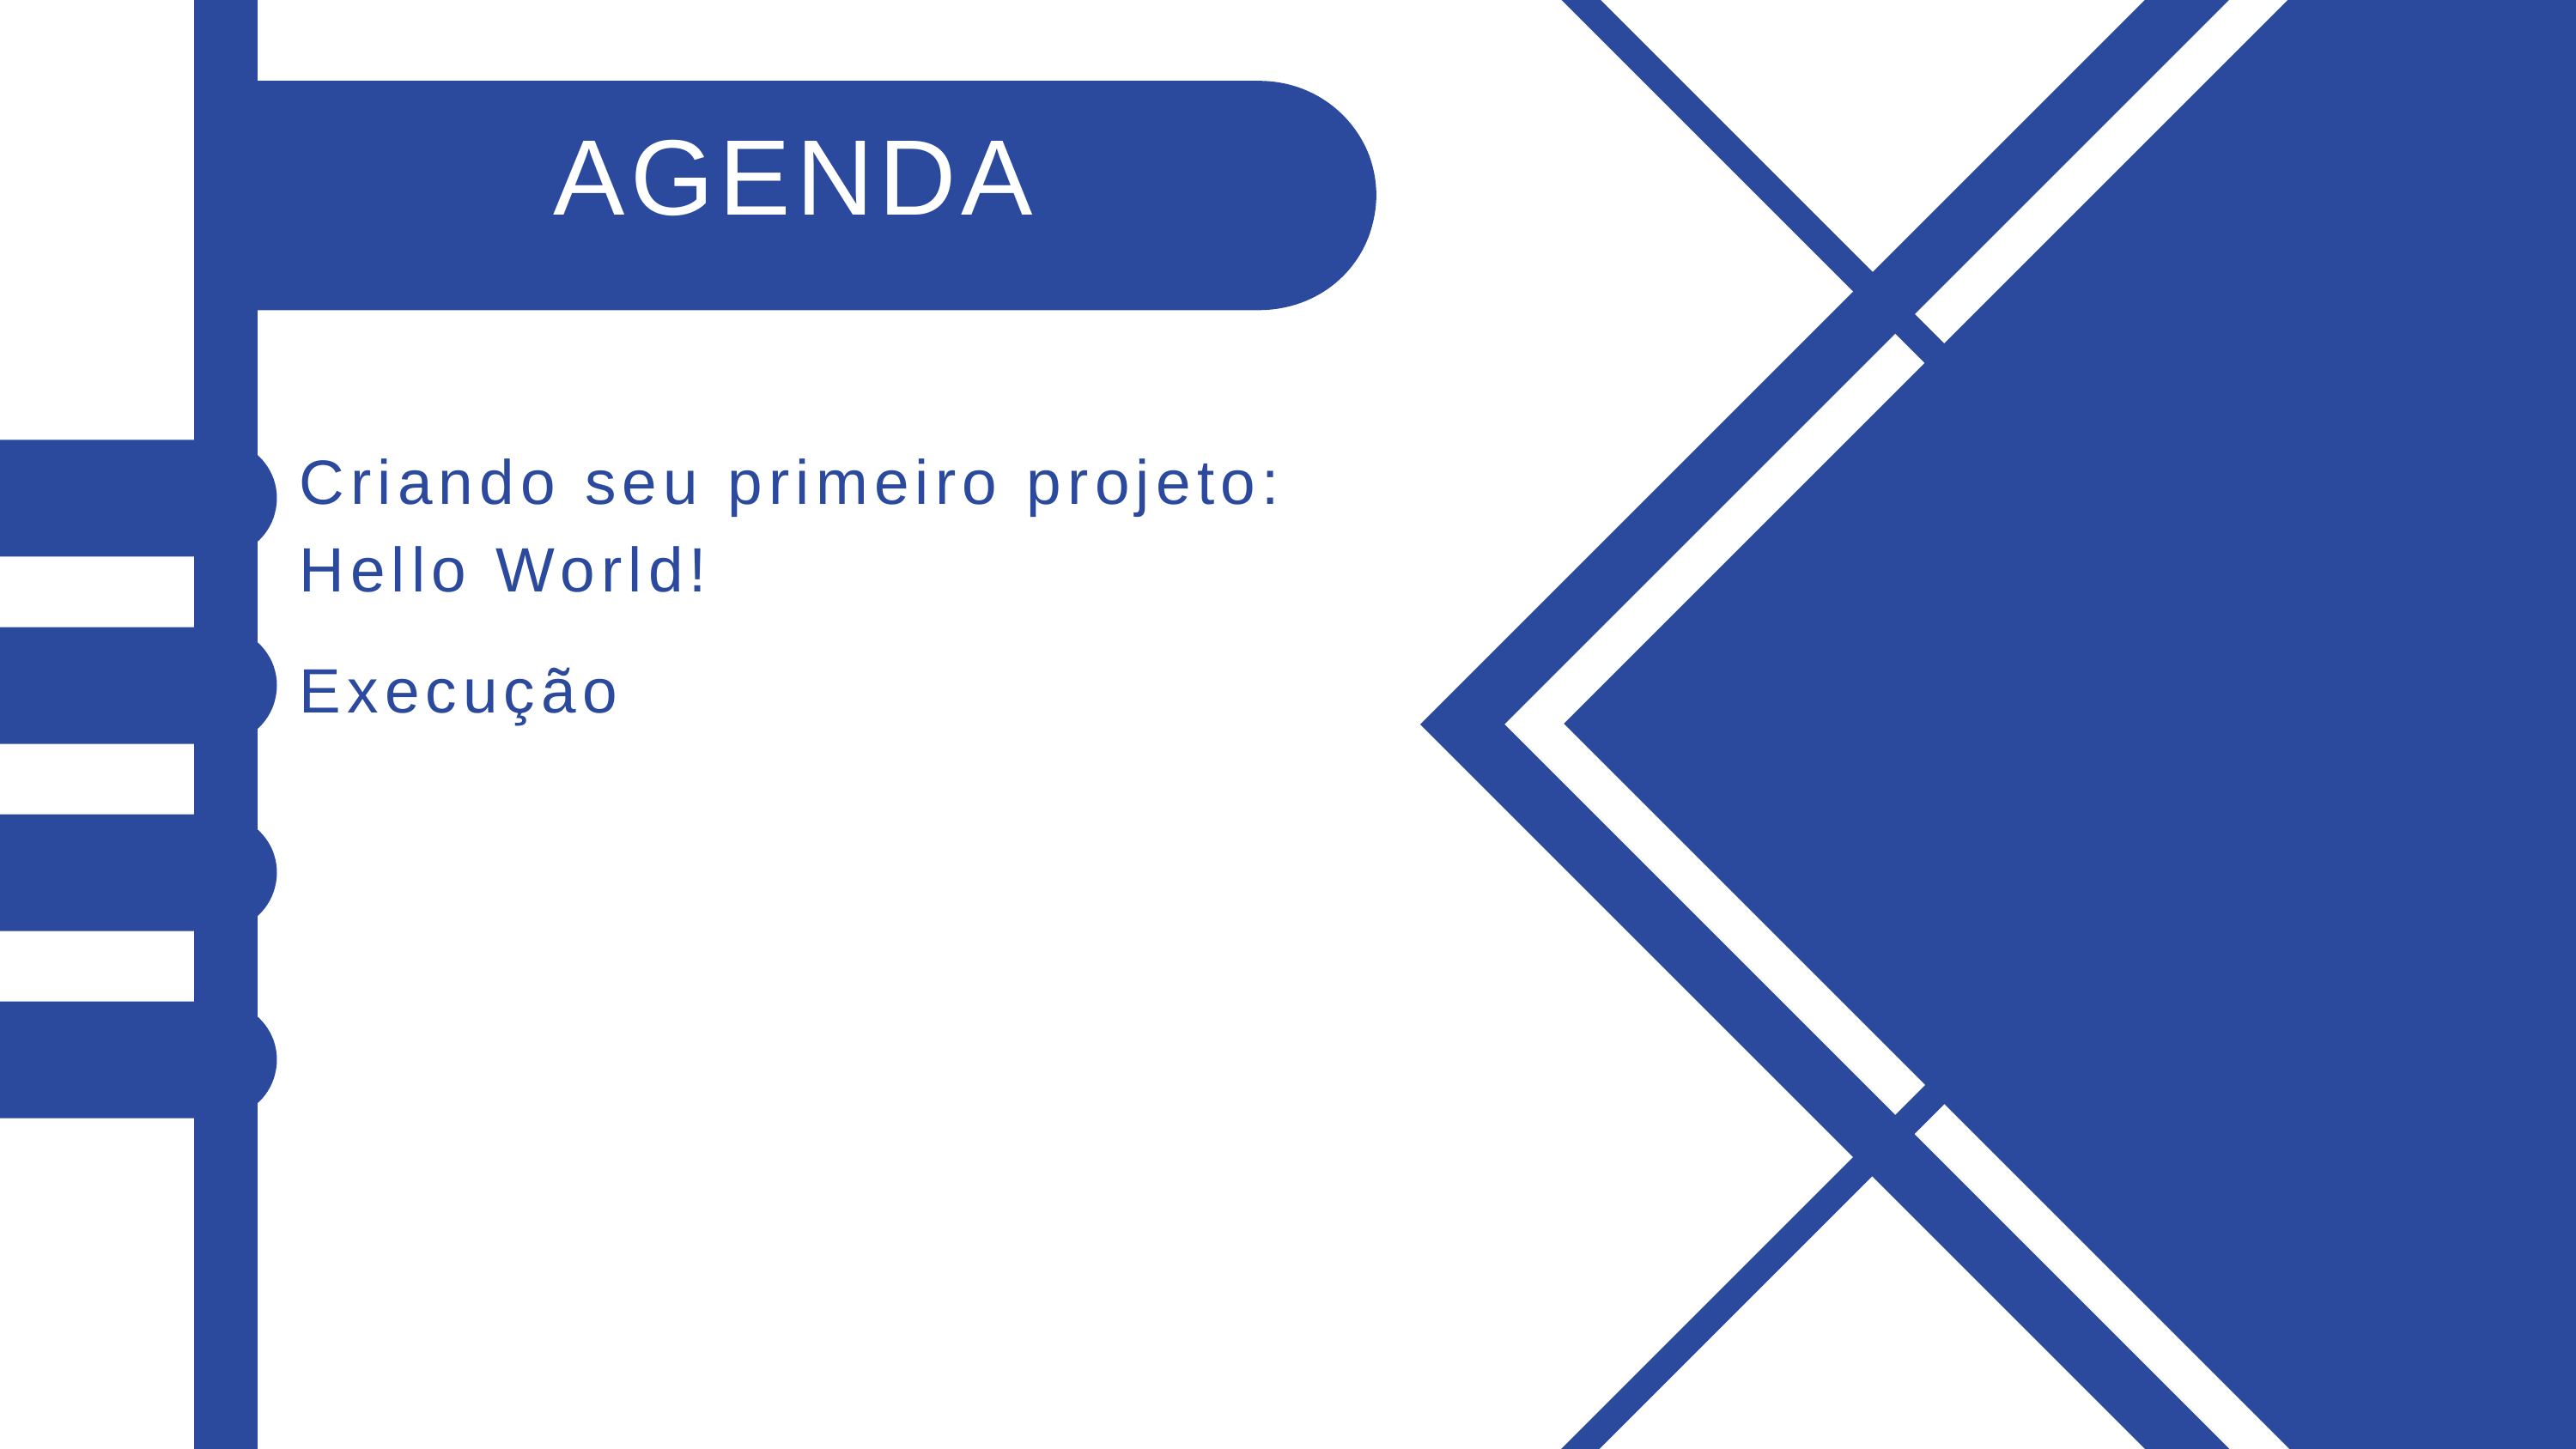

AGENDA

Criando seu primeiro projeto: Hello World!

Execução